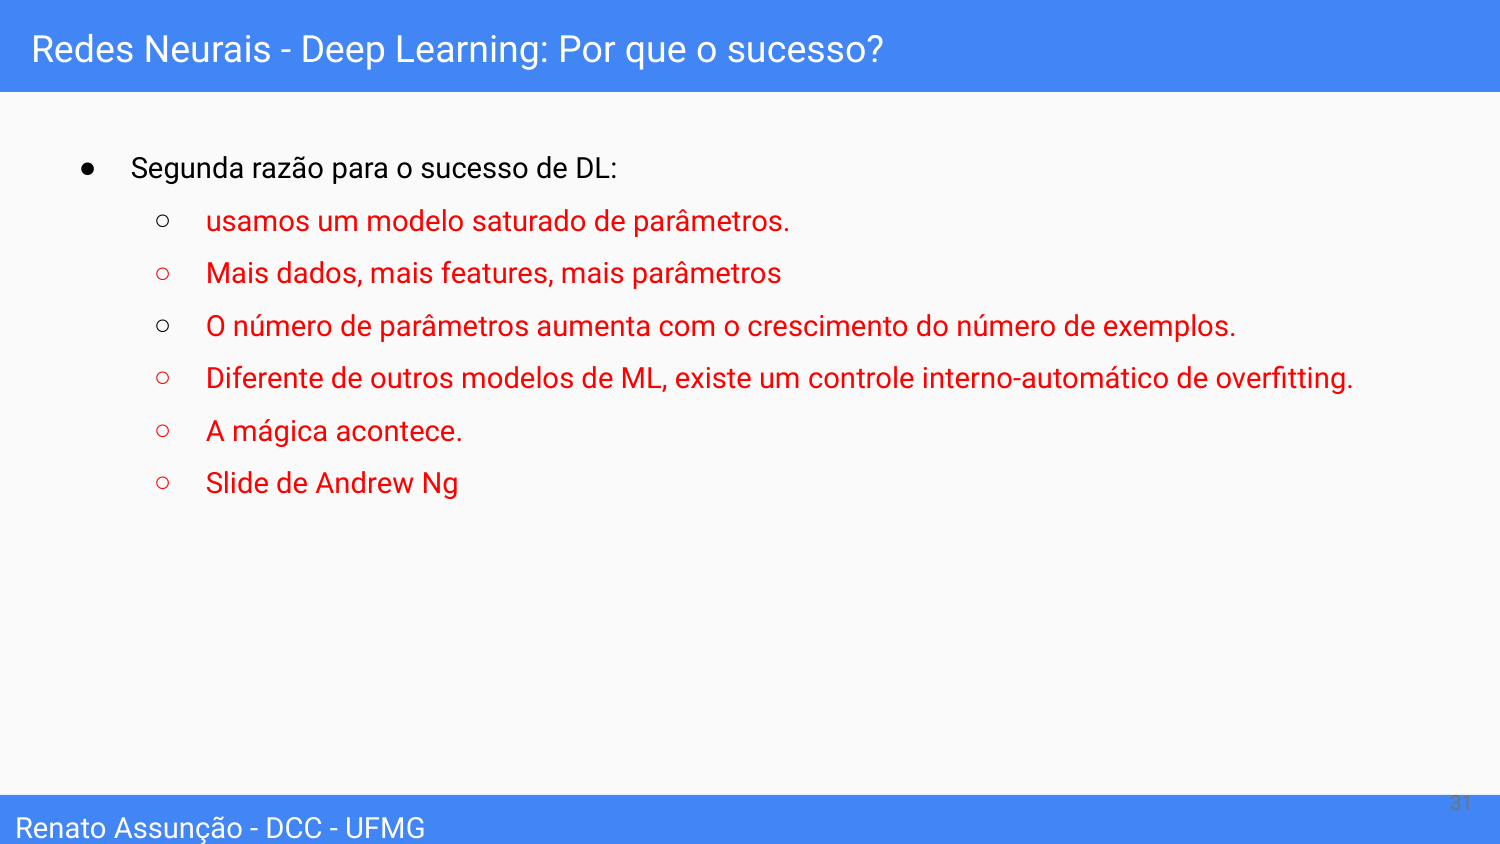

# Redes Neurais - Deep Learning: Por que o sucesso?
Segunda razão para o sucesso de DL:
usamos um modelo saturado de parâmetros.
Mais dados, mais features, mais parâmetros
O número de parâmetros aumenta com o crescimento do número de exemplos.
Diferente de outros modelos de ML, existe um controle interno-automático de overfitting.
A mágica acontece.
Slide de Andrew Ng
31